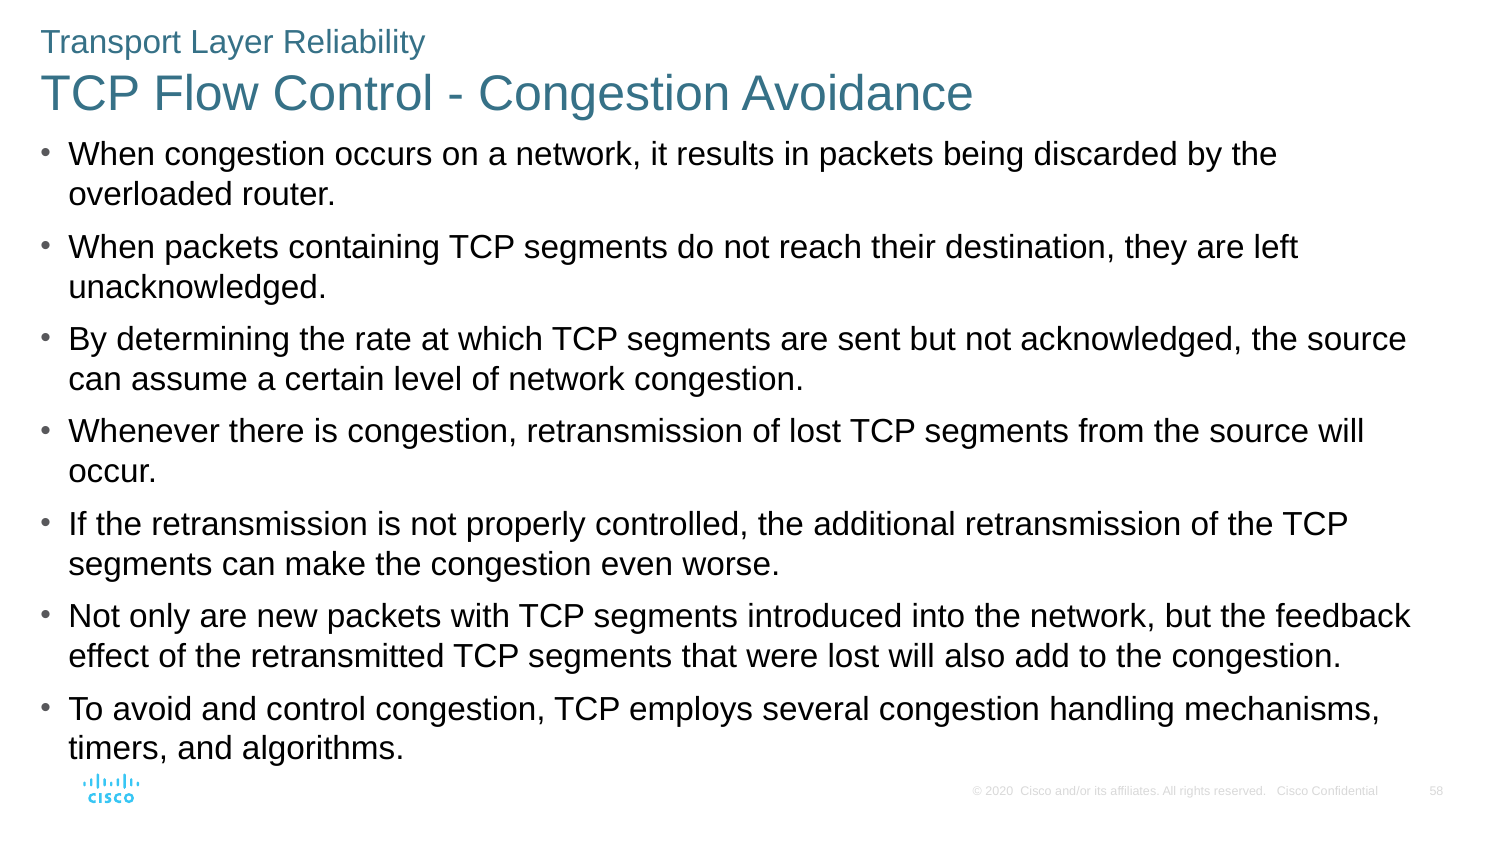

Transport Layer Reliability
TCP Flow Control - Congestion Avoidance
When congestion occurs on a network, it results in packets being discarded by the overloaded router.
When packets containing TCP segments do not reach their destination, they are left unacknowledged.
By determining the rate at which TCP segments are sent but not acknowledged, the source can assume a certain level of network congestion.
Whenever there is congestion, retransmission of lost TCP segments from the source will occur.
If the retransmission is not properly controlled, the additional retransmission of the TCP segments can make the congestion even worse.
Not only are new packets with TCP segments introduced into the network, but the feedback effect of the retransmitted TCP segments that were lost will also add to the congestion.
To avoid and control congestion, TCP employs several congestion handling mechanisms, timers, and algorithms.